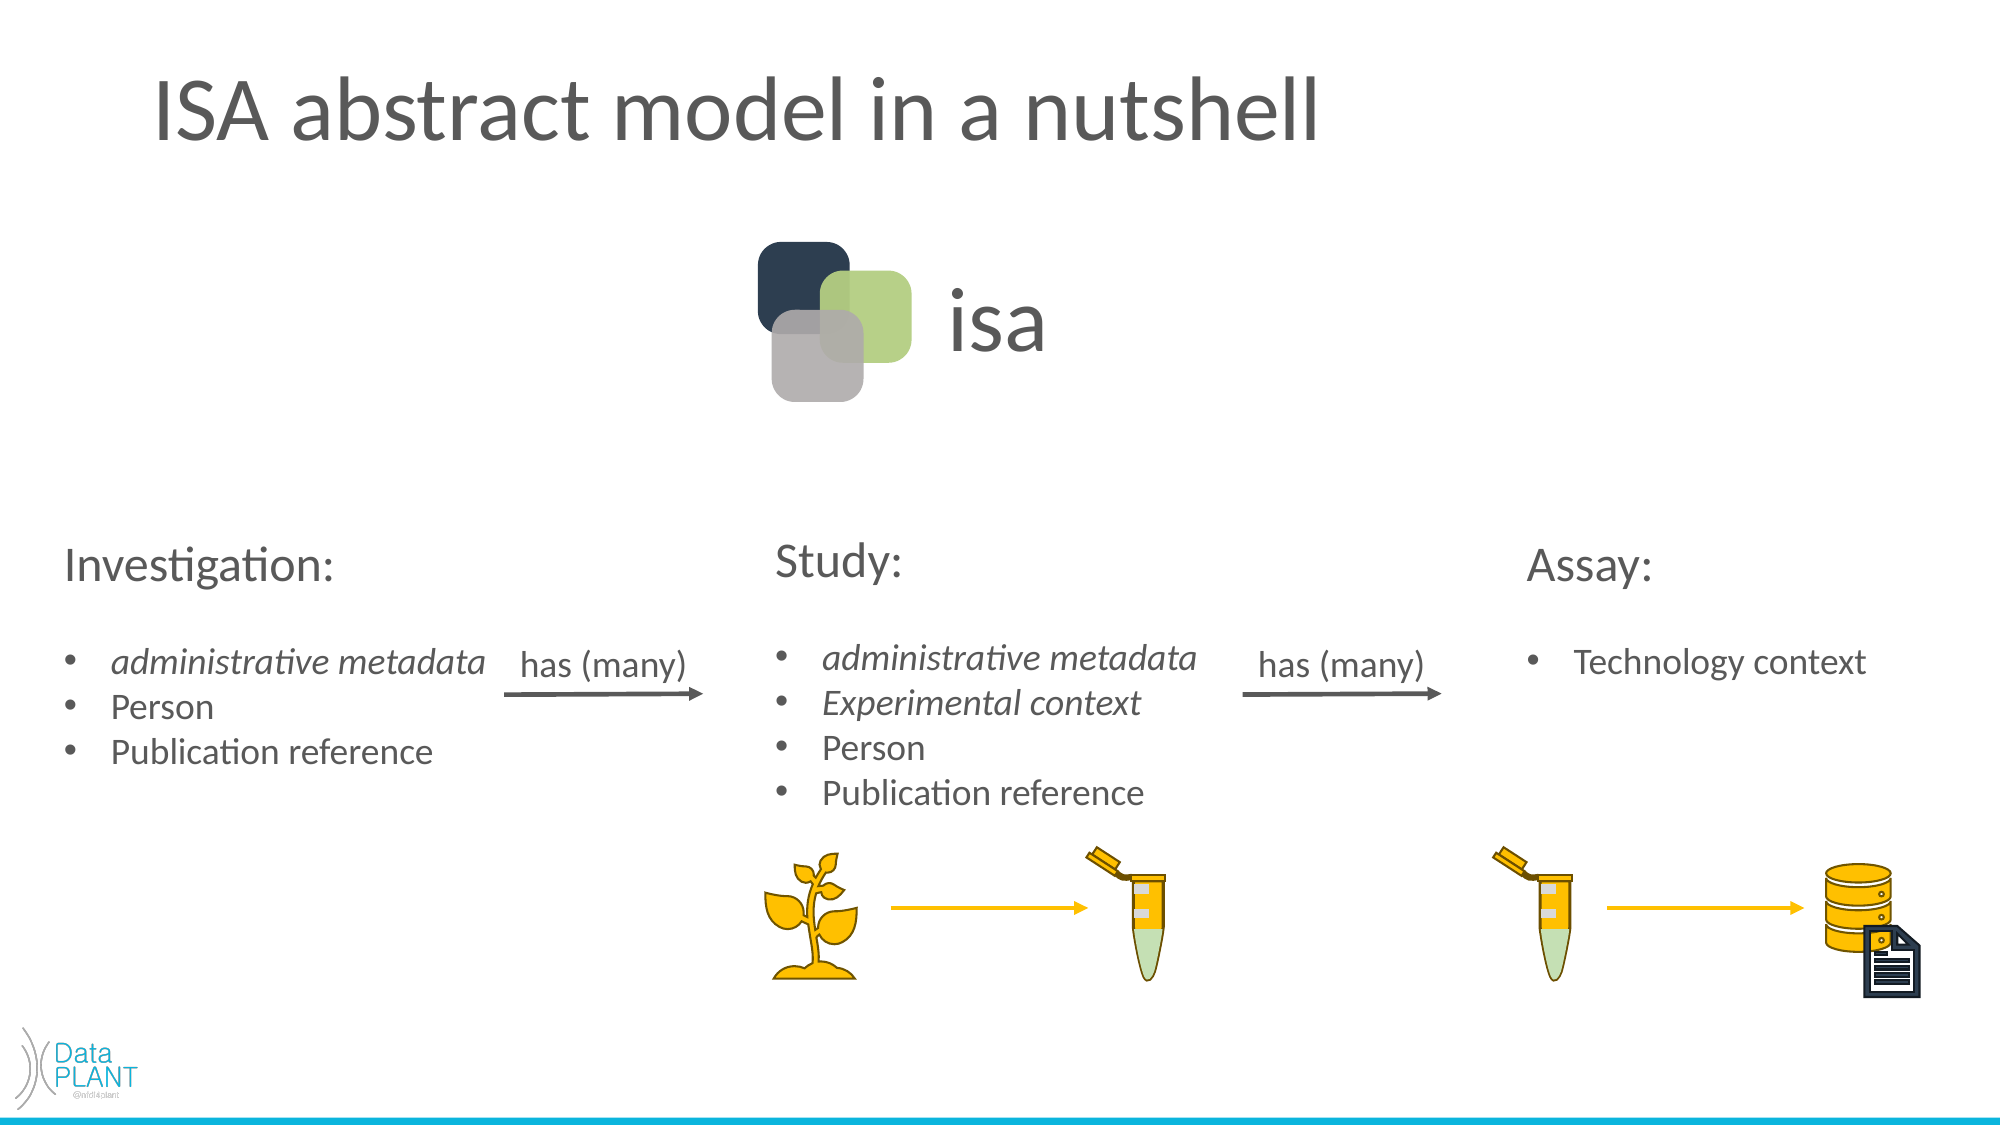

# ISA abstract model in a nutshell

isa
Study:
administrative metadata
Experimental context
Person
Publication reference

Investigation:
administrative metadata
Person
Publication reference
Assay:
Technology context
has (many)
has (many)